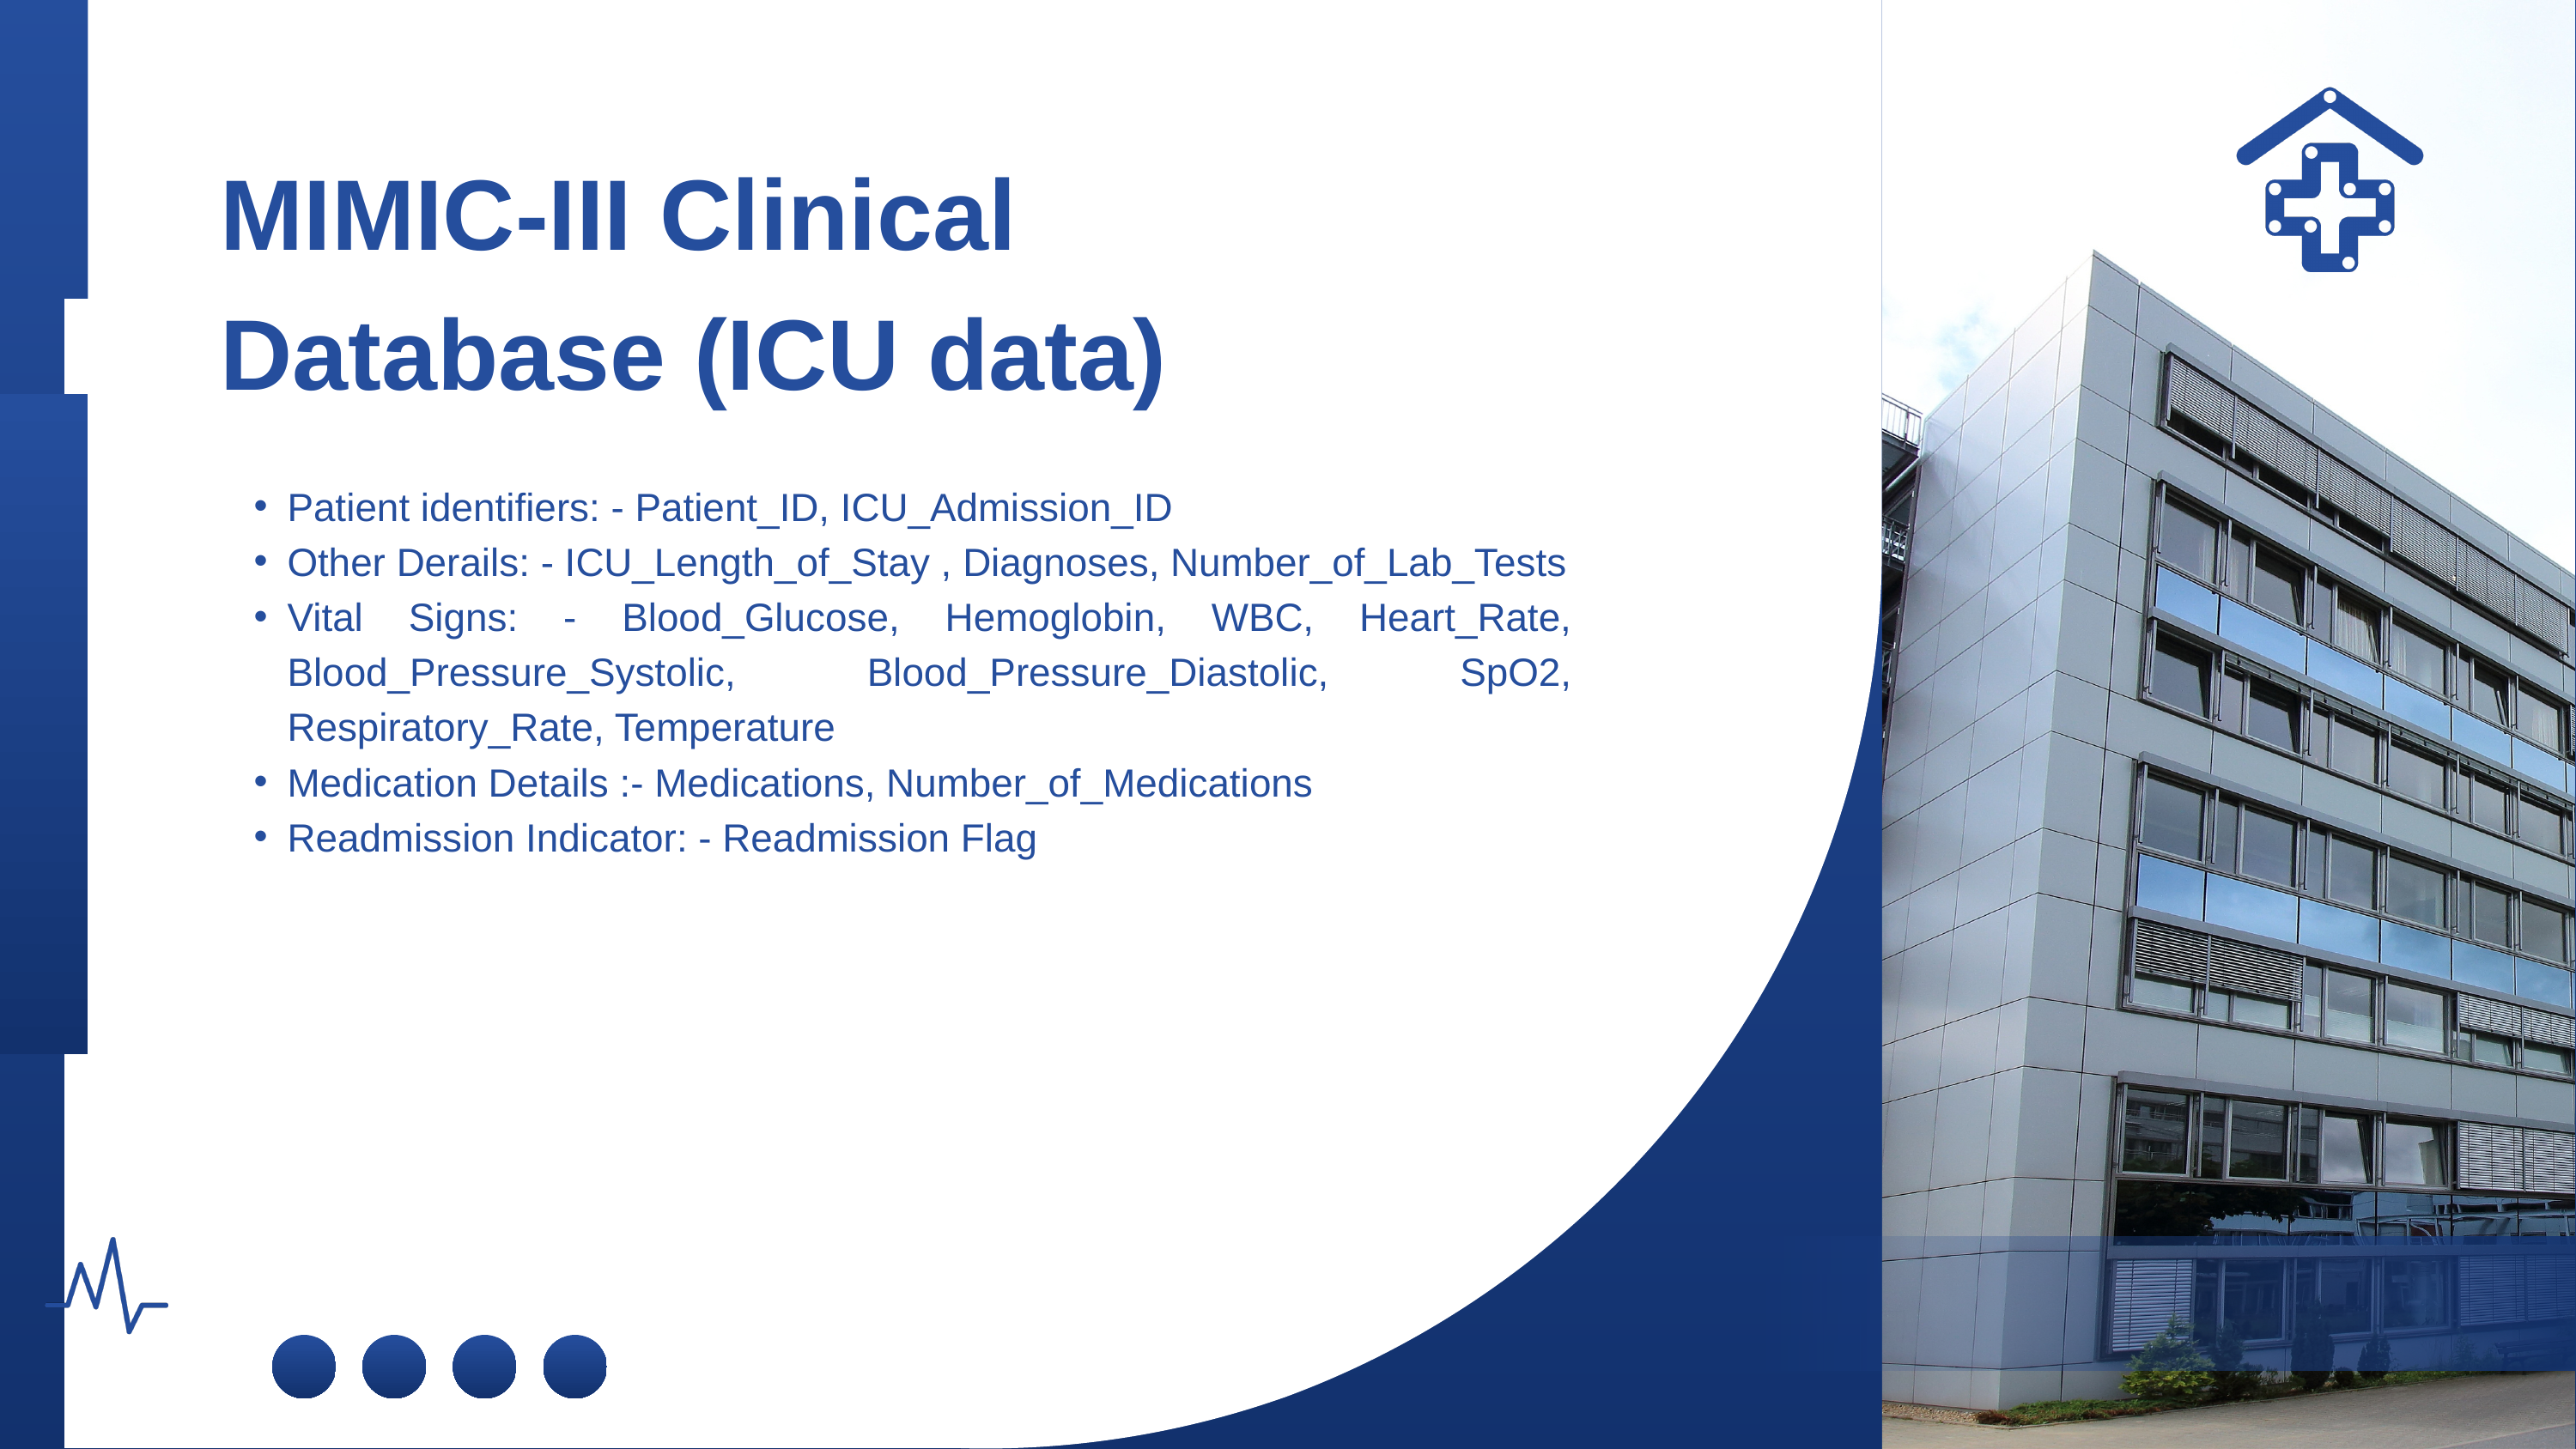

MIMIC-III Clinical Database (ICU data)

Patient identifiers: - Patient_ID, ICU_Admission_ID
Other Derails: - ICU_Length_of_Stay , Diagnoses, Number_of_Lab_Tests
Vital Signs: - Blood_Glucose, Hemoglobin, WBC, Heart_Rate, Blood_Pressure_Systolic, Blood_Pressure_Diastolic, SpO2, Respiratory_Rate, Temperature
Medication Details :- Medications, Number_of_Medications
Readmission Indicator: - Readmission Flag